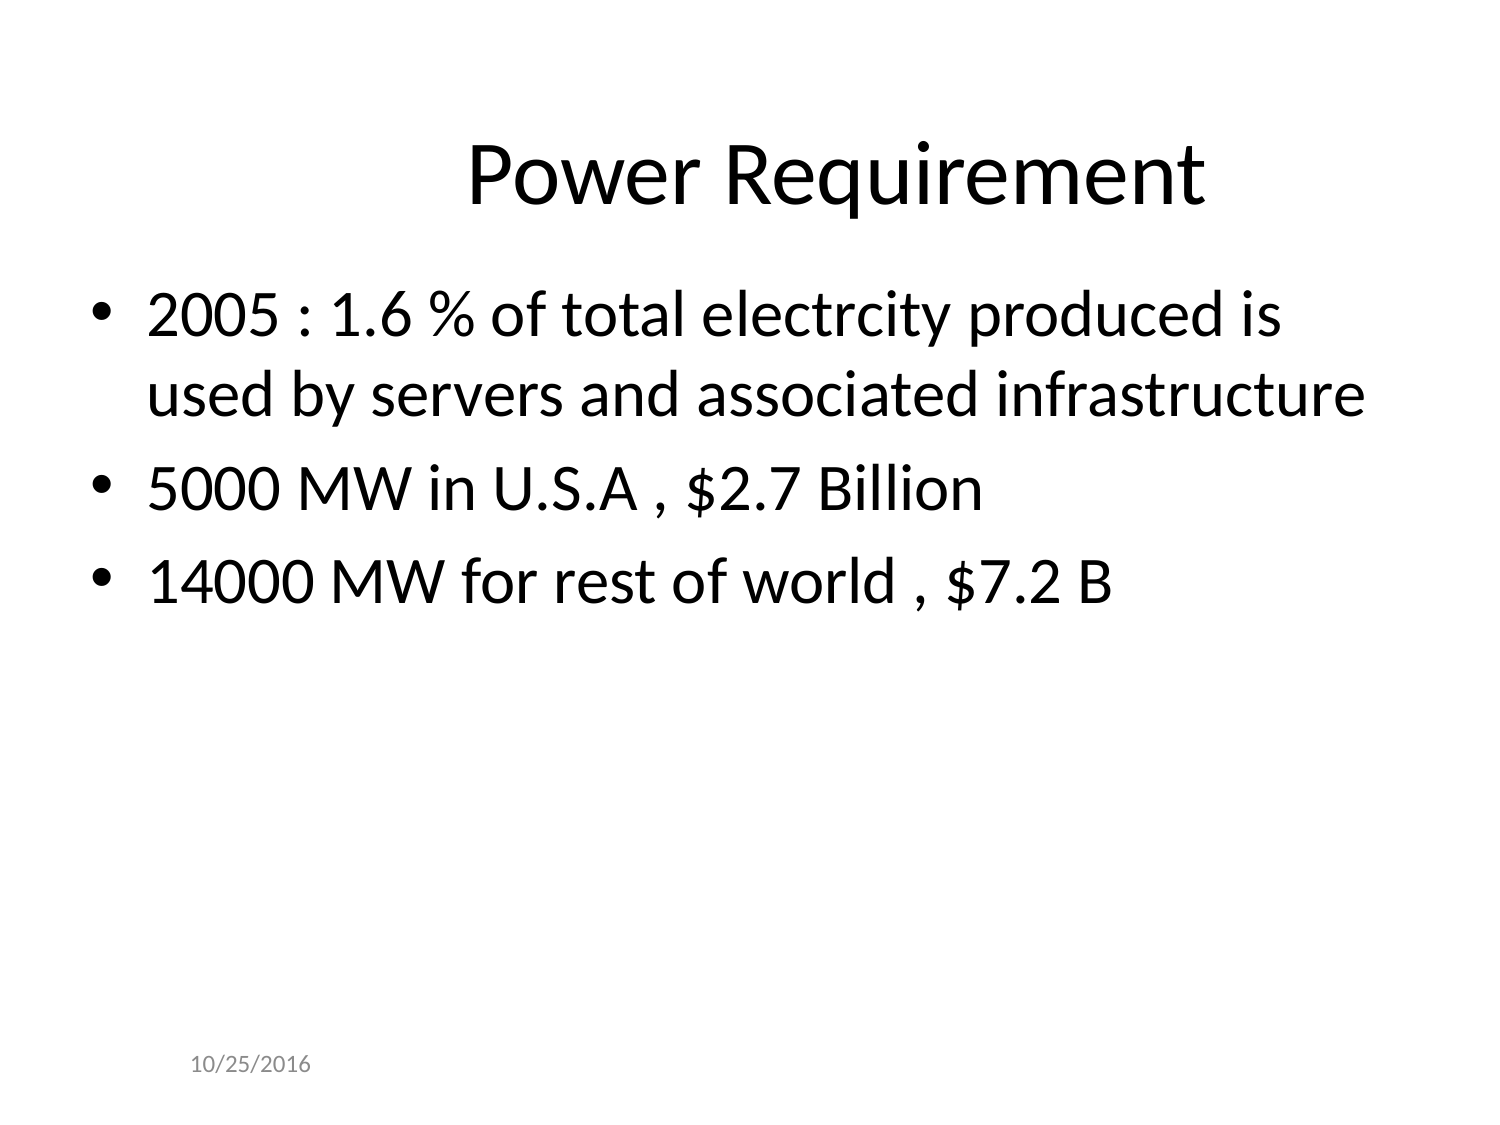

# Power Requirement
2005 : 1.6 % of total electrcity produced is used by servers and associated infrastructure
5000 MW in U.S.A , $2.7 Billion
14000 MW for rest of world , $7.2 B
10/25/2016